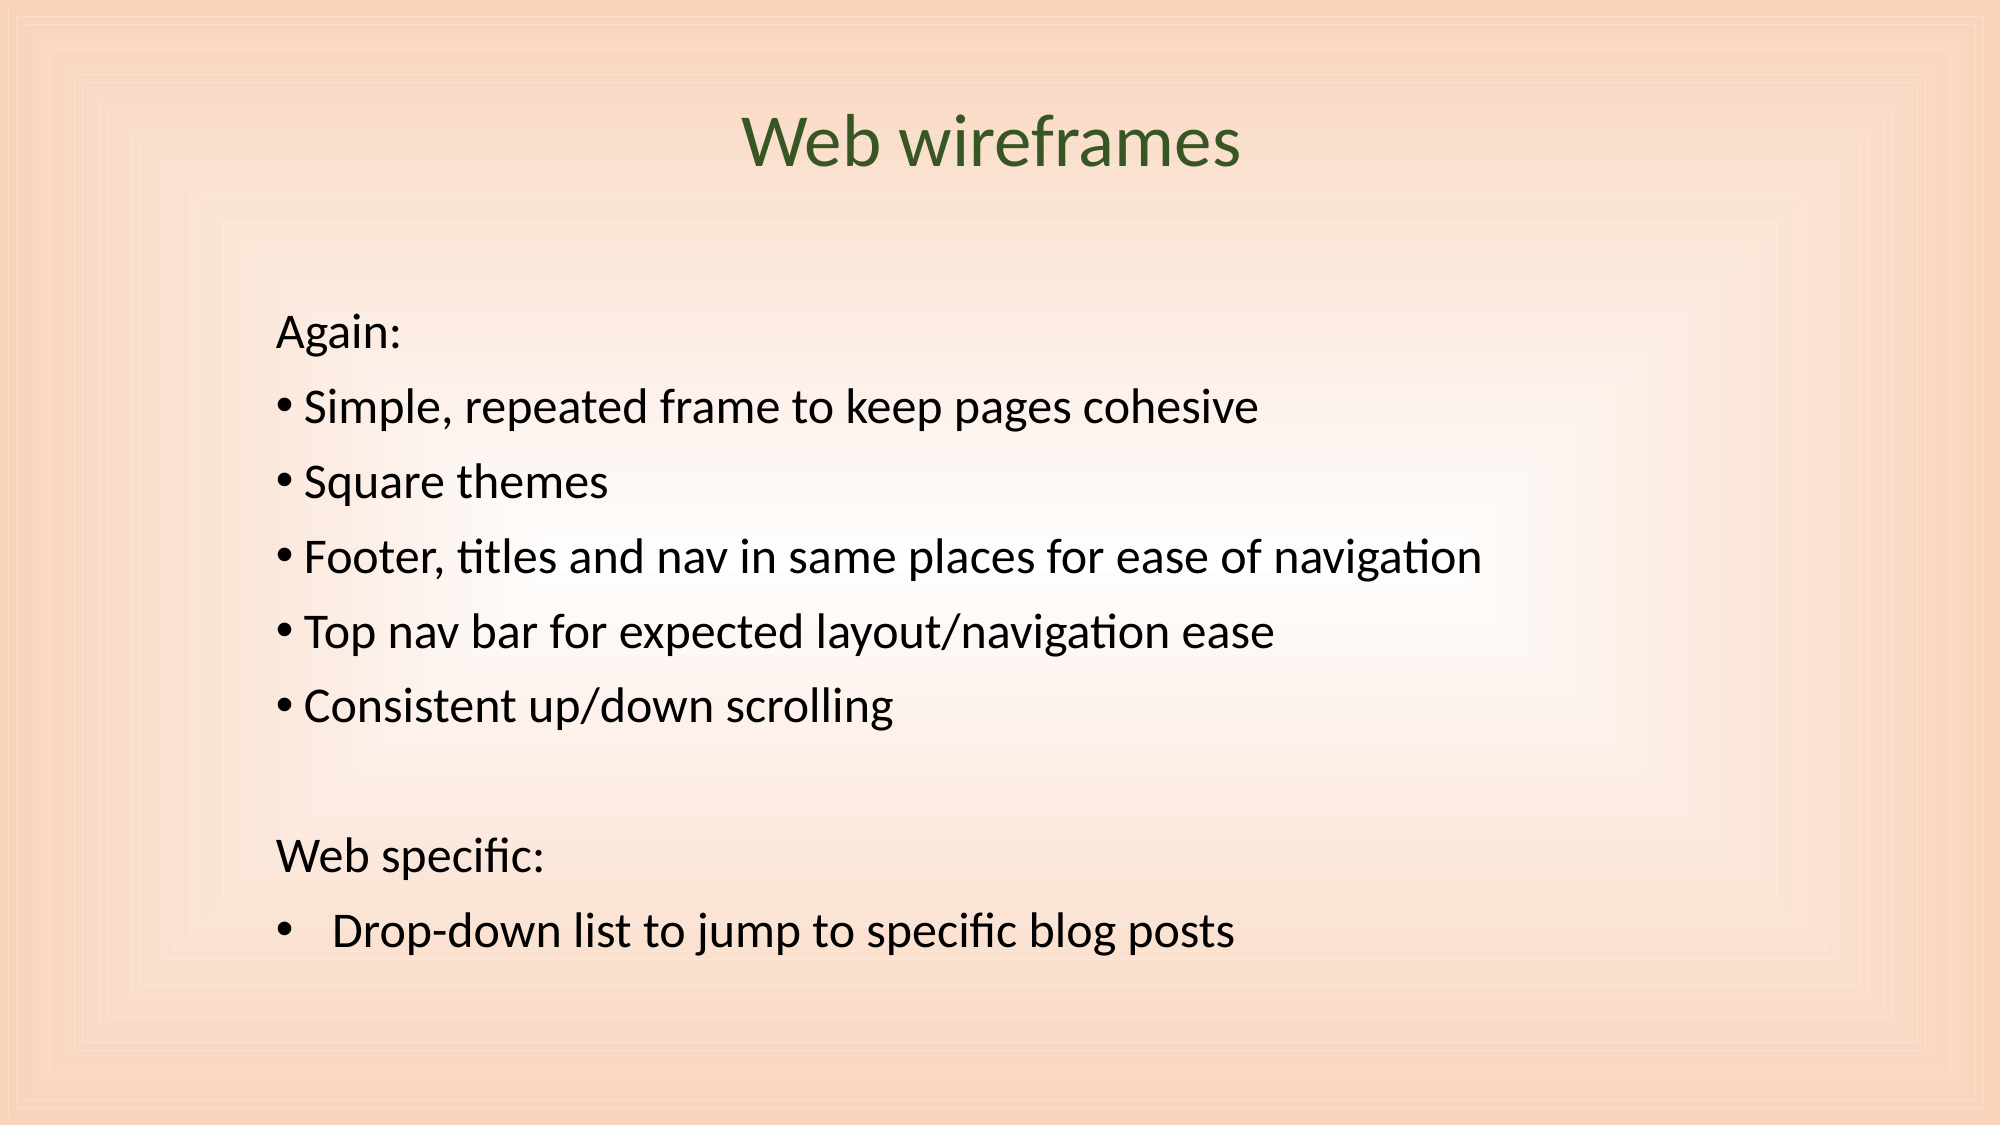

Web wireframes

Again:
Simple, repeated frame to keep pages cohesive
Square themes
Footer, titles and nav in same places for ease of navigation
Top nav bar for expected layout/navigation ease
Consistent up/down scrolling

Web specific:
Drop-down list to jump to specific blog posts